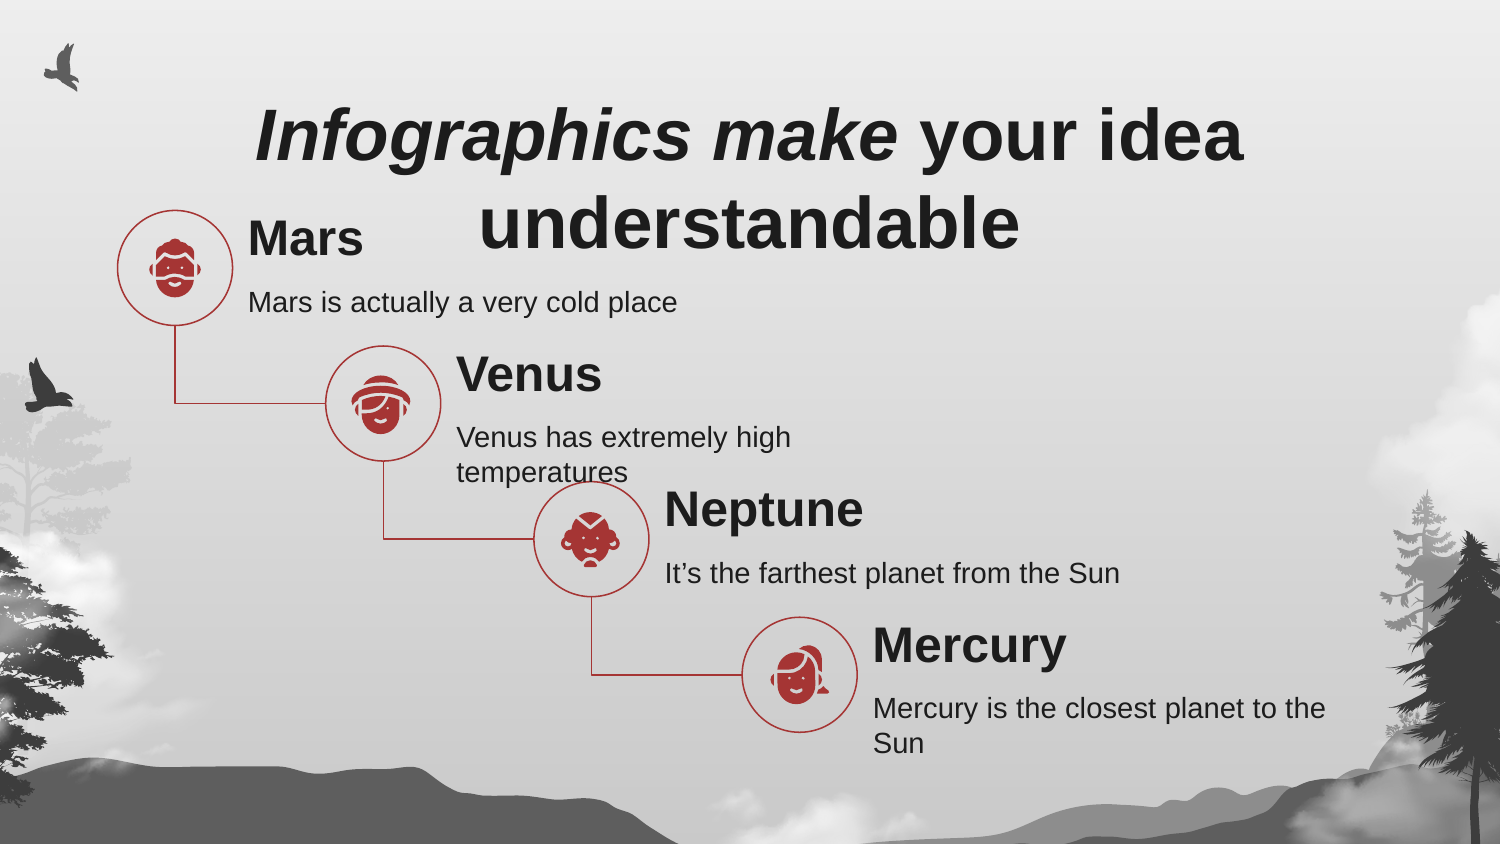

# Infographics make your idea understandable

Mars

Mars is actually a very cold place

Venus

Venus has extremely high temperatures

Neptune

It’s the farthest planet from the Sun

Mercury

Mercury is the closest planet to the Sun